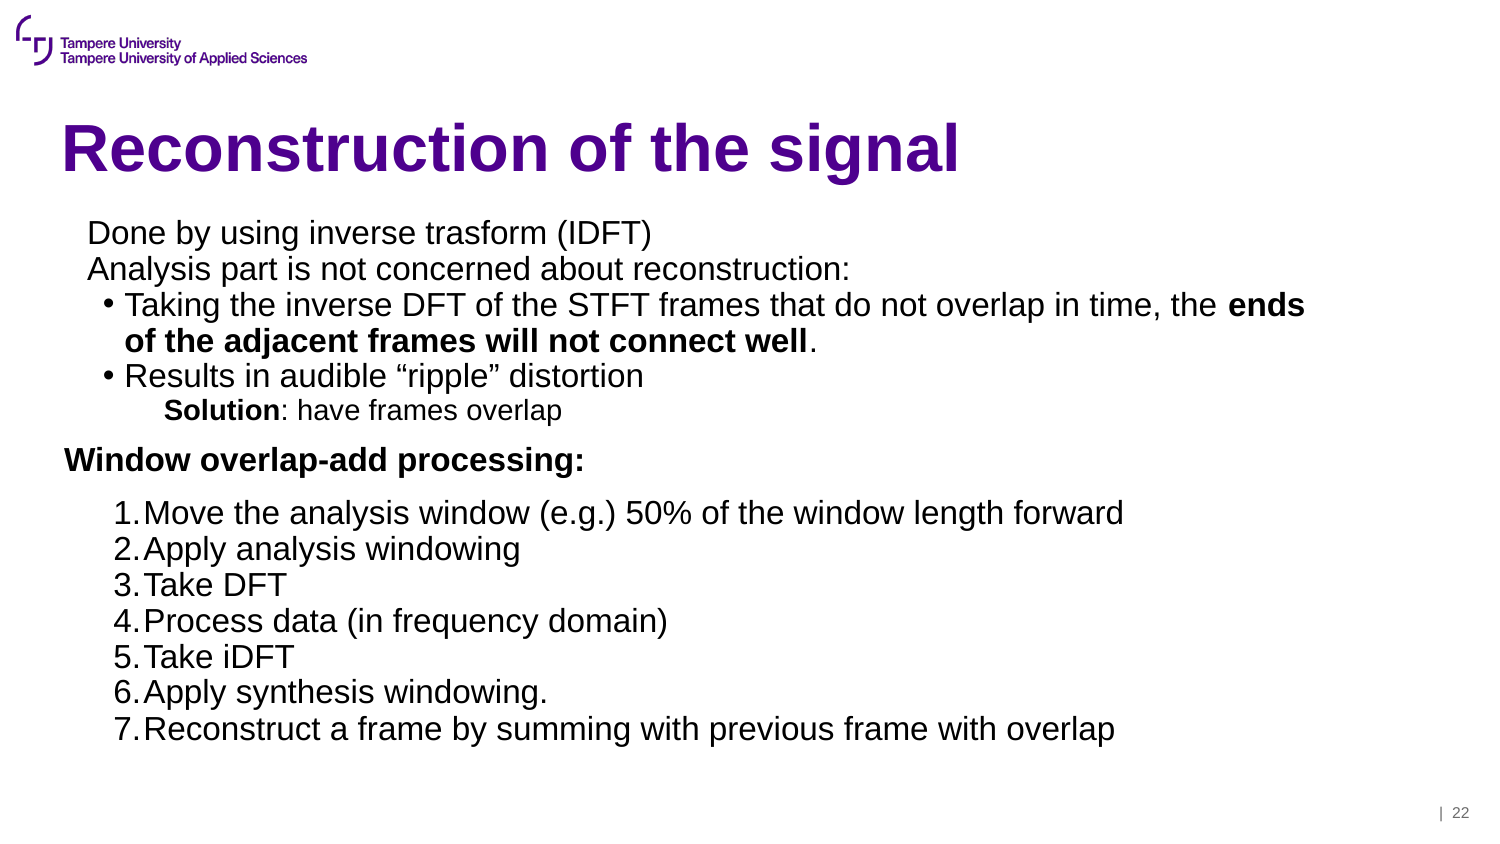

# Reconstruction of the signal
Done by using inverse trasform (IDFT)
Analysis part is not concerned about reconstruction:
Taking the inverse DFT of the STFT frames that do not overlap in time, the ends of the adjacent frames will not connect well.
Results in audible “ripple” distortion
Solution: have frames overlap
Window overlap-add processing:
Move the analysis window (e.g.) 50% of the window length forward
Apply analysis windowing
Take DFT
Process data (in frequency domain)
Take iDFT
Apply synthesis windowing.
Reconstruct a frame by summing with previous frame with overlap

|  22